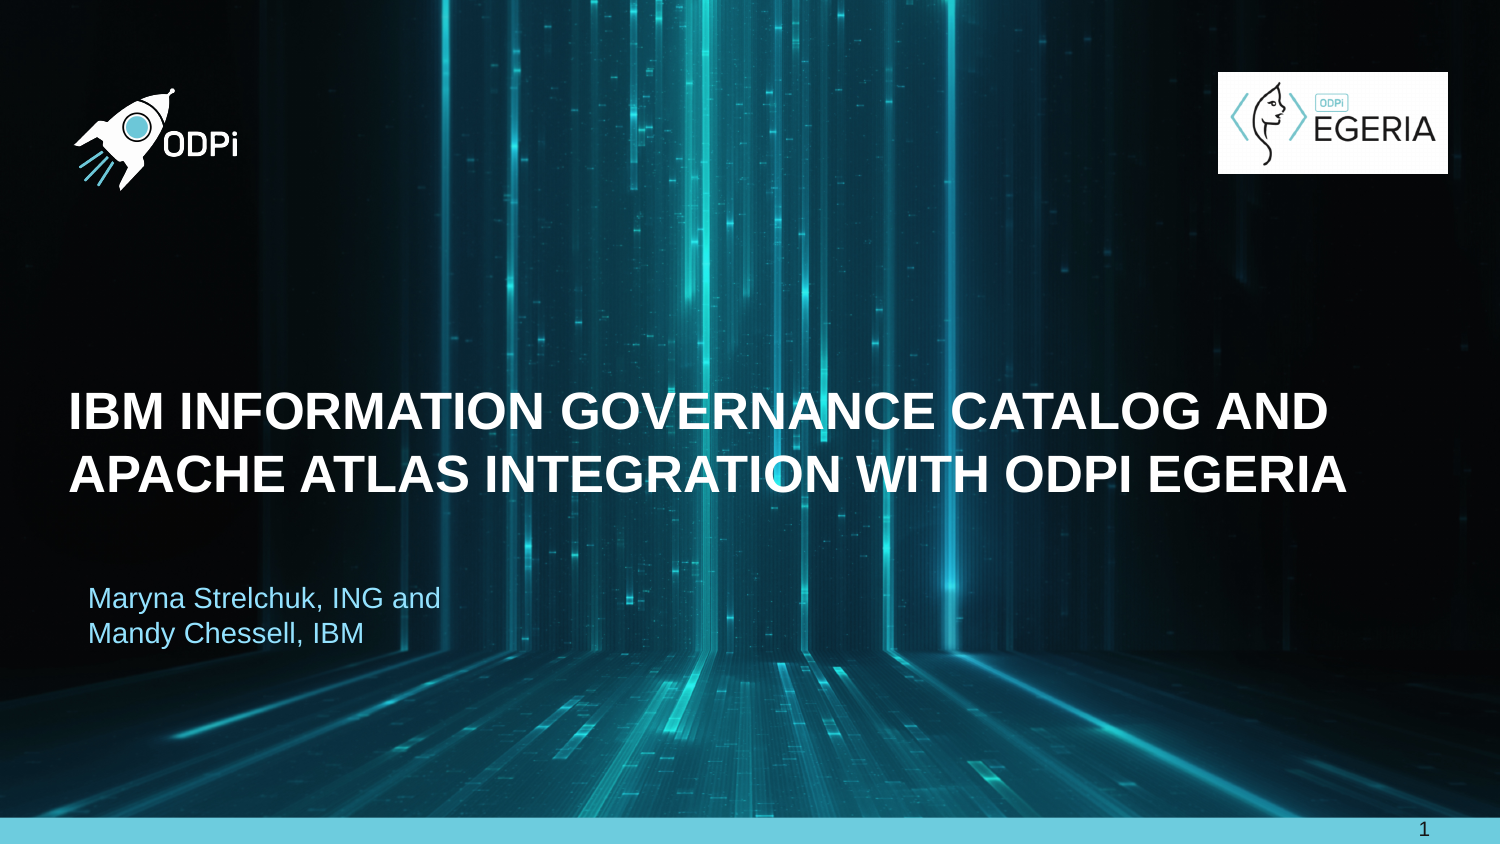

# IBM Information Governance Catalog and Apache Atlas integration with ODPi Egeria
Maryna Strelchuk, ING and
Mandy Chessell, IBM
1